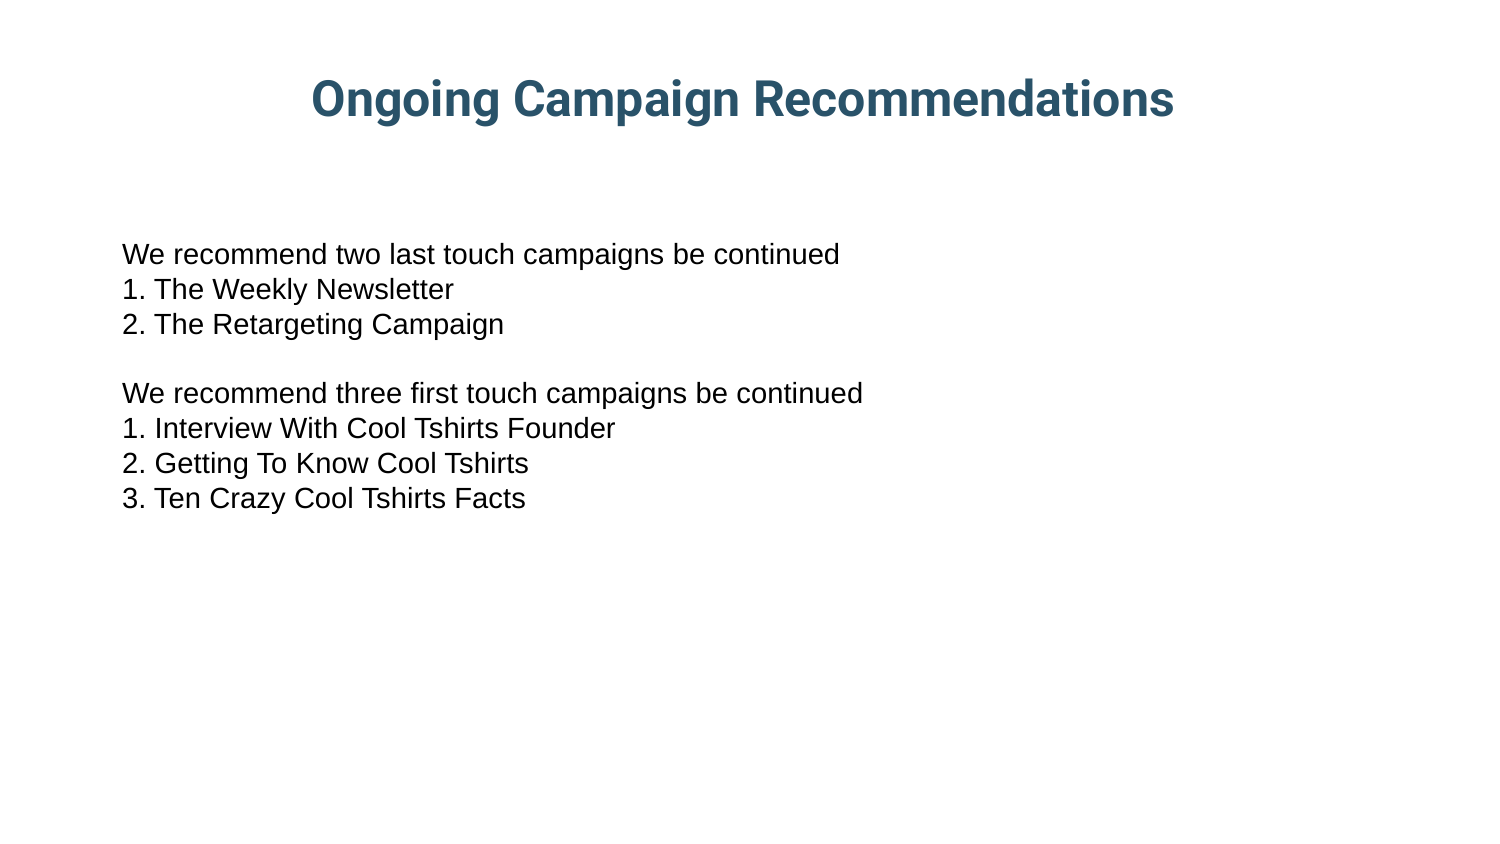

Ongoing Campaign Recommendations
We recommend two last touch campaigns be continued
1. The Weekly Newsletter
2. The Retargeting Campaign

We recommend three first touch campaigns be continued
1. Interview With Cool Tshirts Founder
2. Getting To Know Cool Tshirts
3. Ten Crazy Cool Tshirts Facts